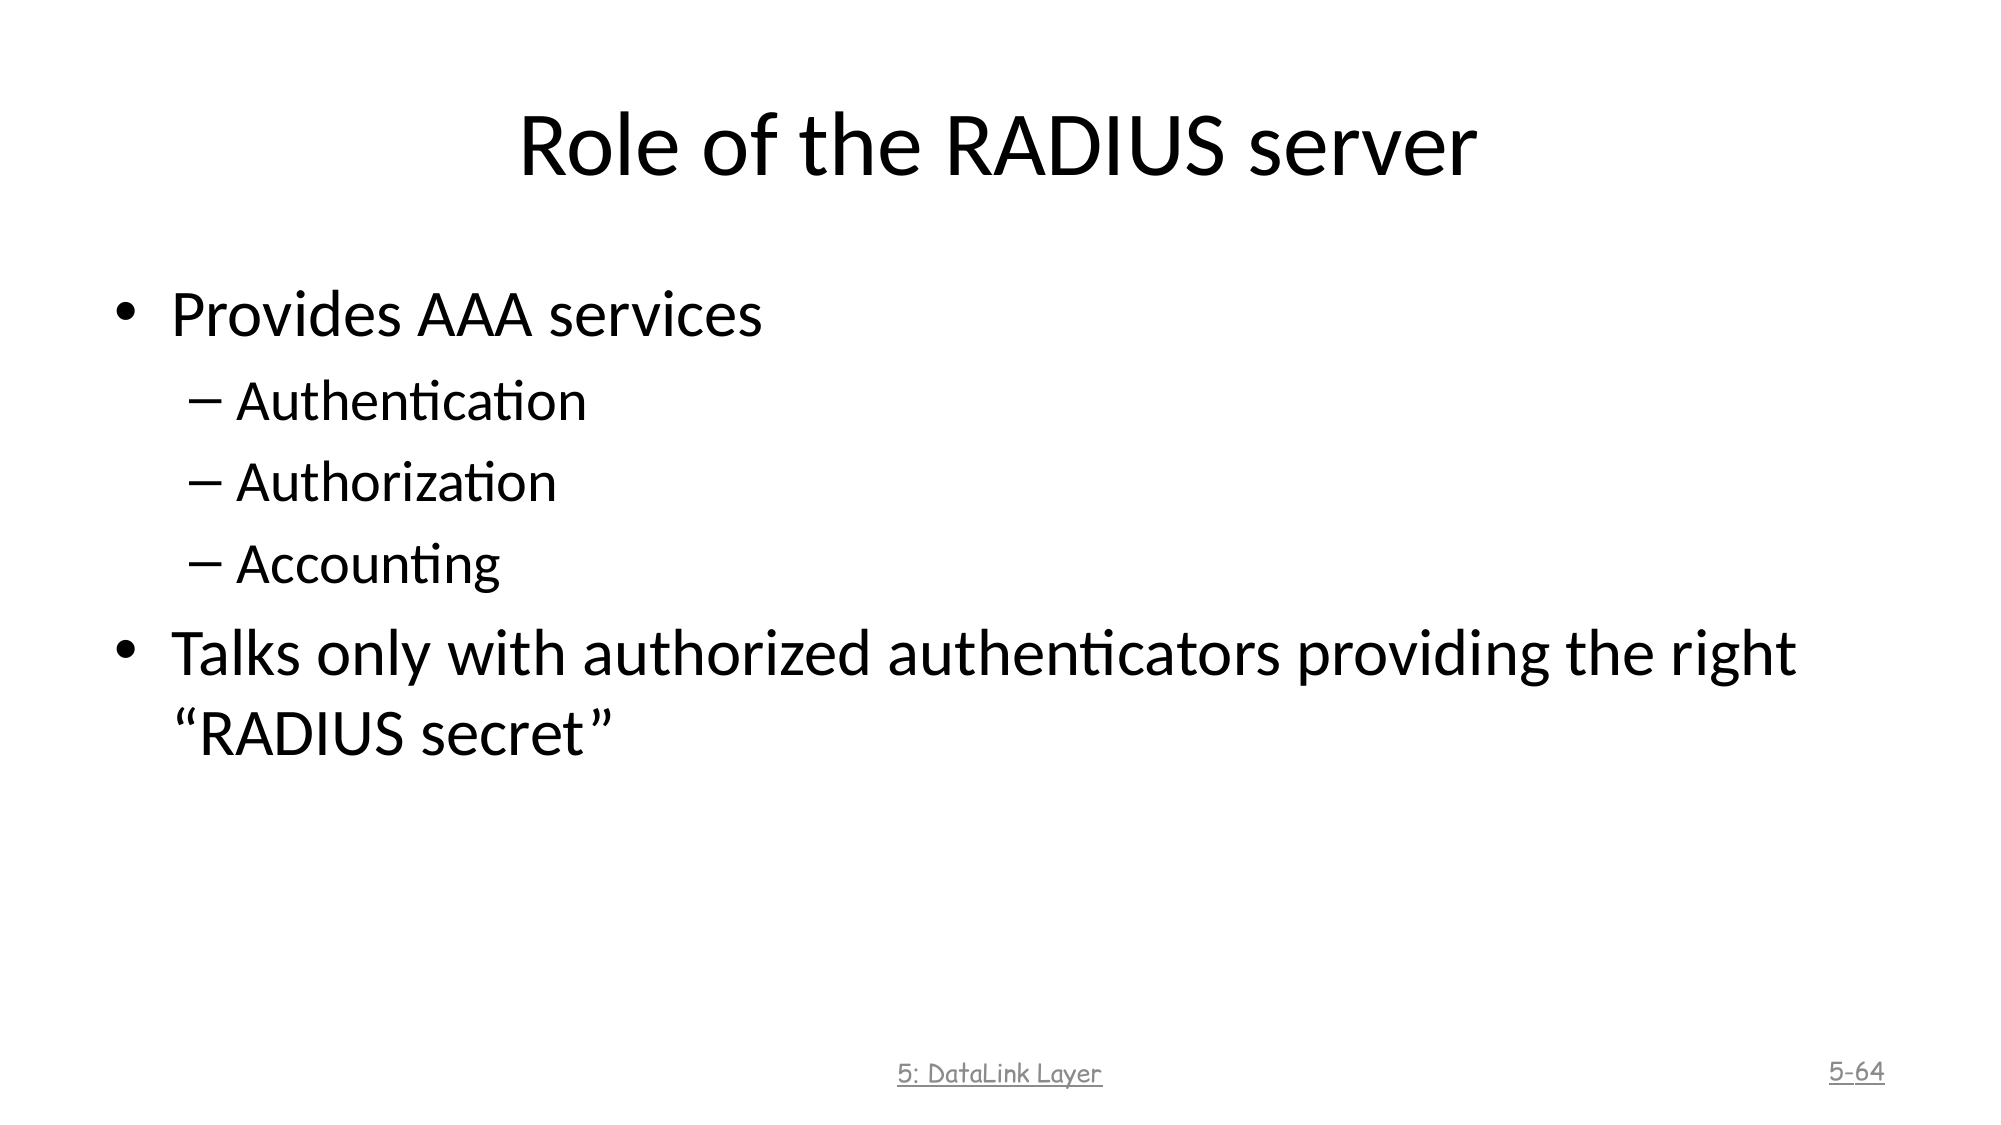

# Role of the RADIUS server
Provides AAA services
Authentication
Authorization
Accounting
Talks only with authorized authenticators providing the right “RADIUS secret”
5: DataLink Layer
5-64